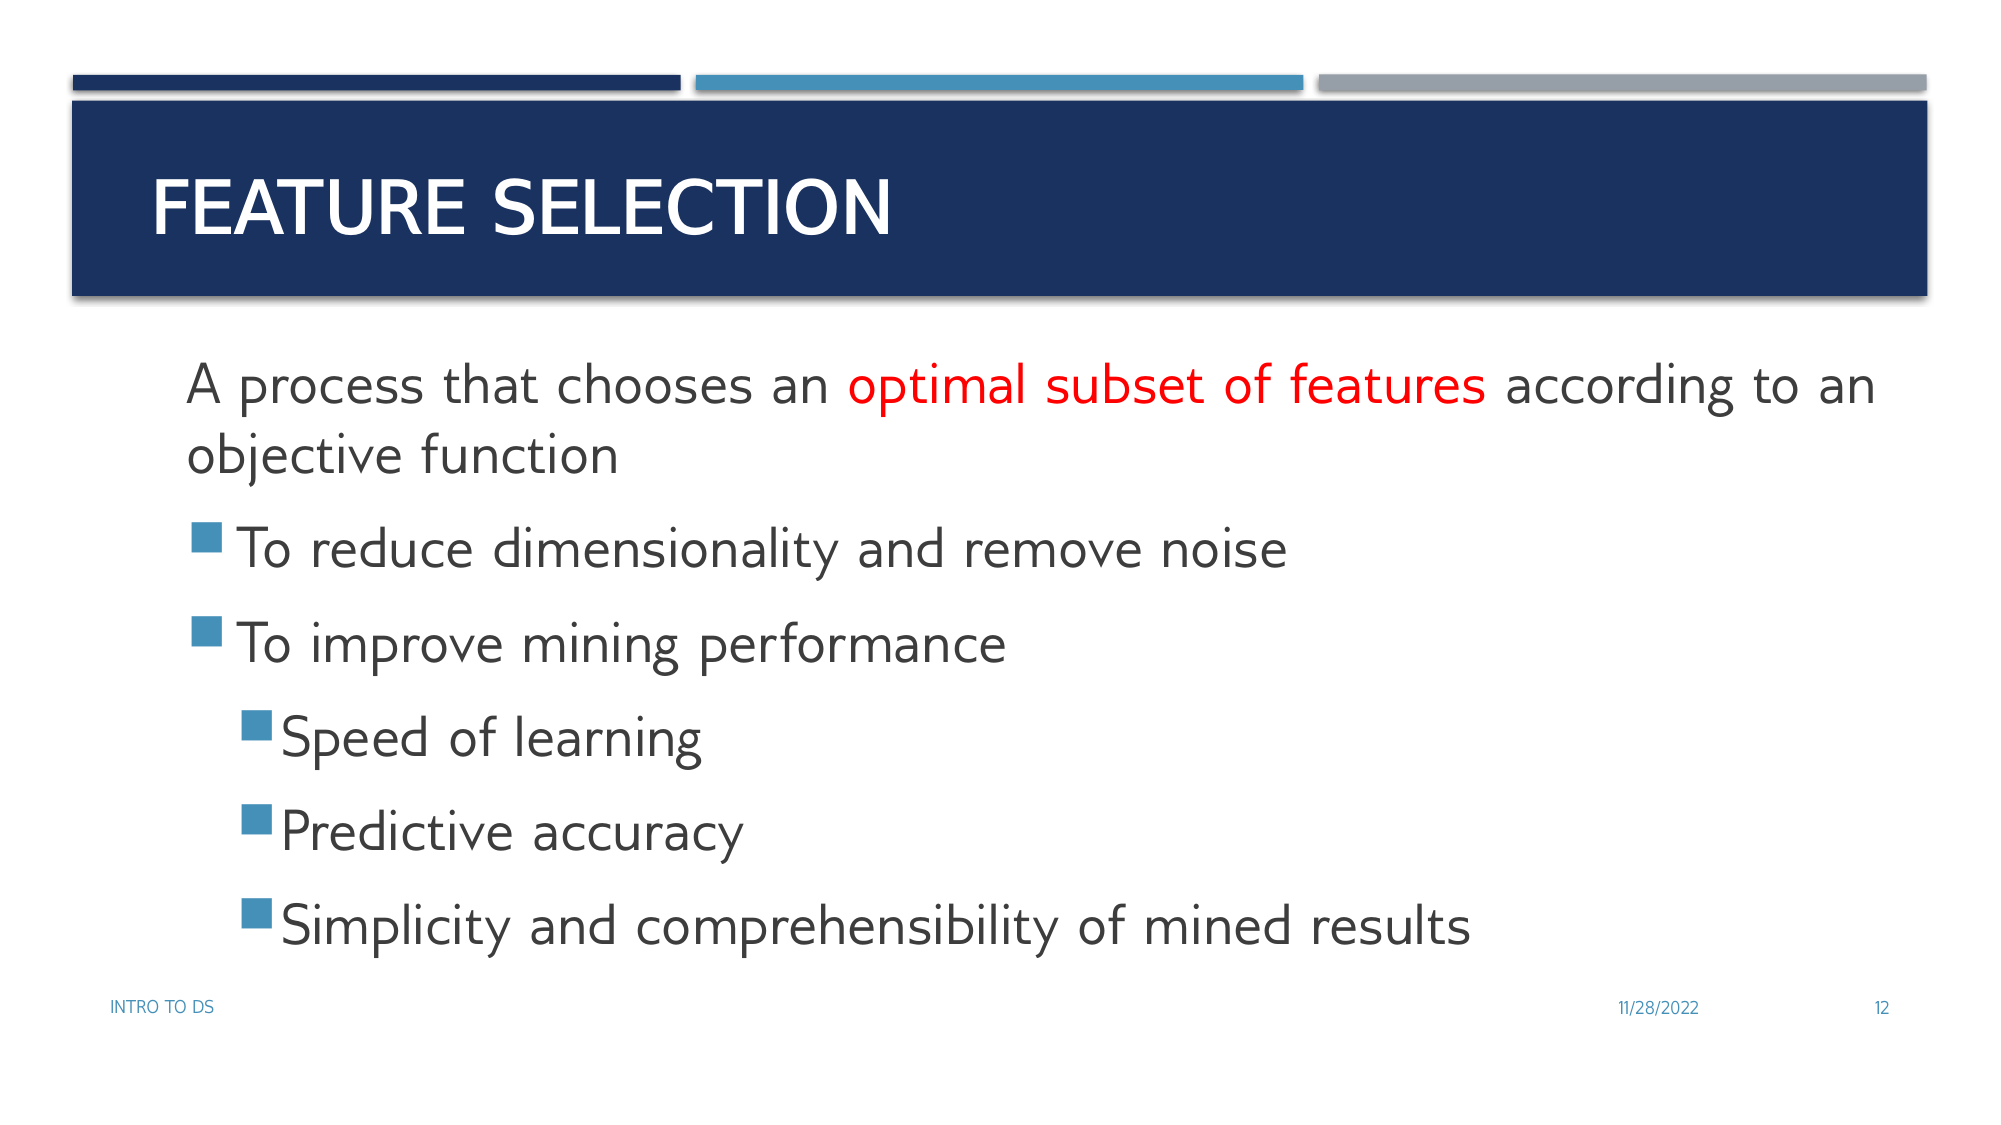

# Feature Selection
A process that chooses an optimal subset of features according to an objective function
To reduce dimensionality and remove noise
To improve mining performance
Speed of learning
Predictive accuracy
Simplicity and comprehensibility of mined results
Intro to DS
12
11/28/2022